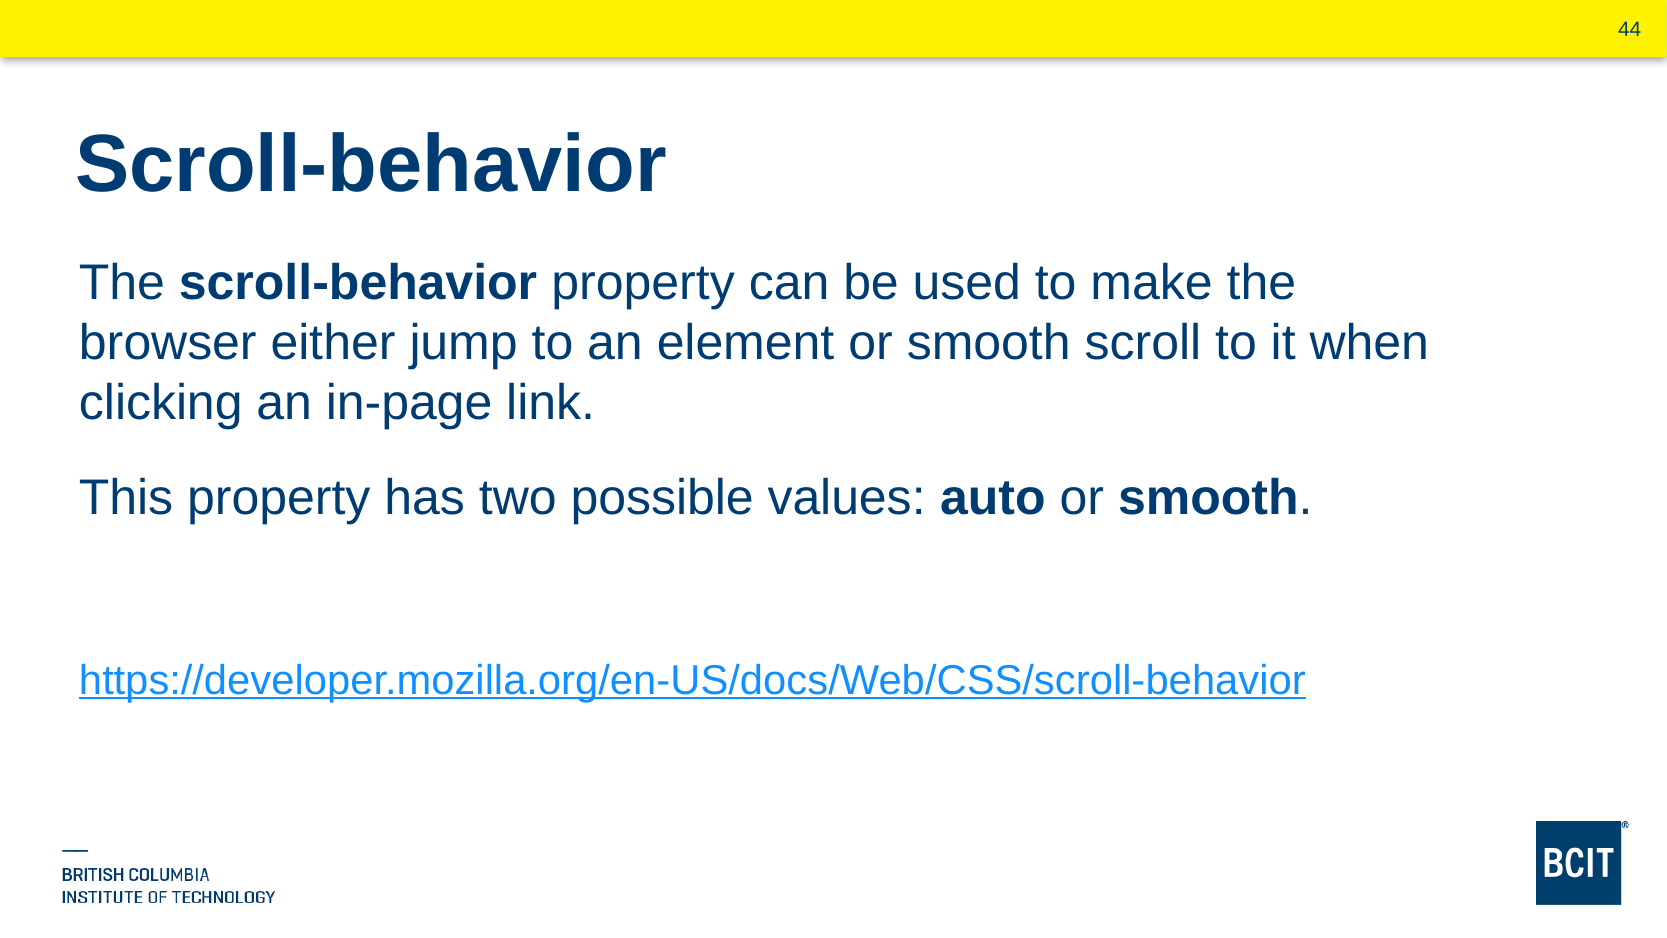

# Scroll-behavior
The scroll-behavior property can be used to make the browser either jump to an element or smooth scroll to it when clicking an in-page link.
This property has two possible values: auto or smooth.

https://developer.mozilla.org/en-US/docs/Web/CSS/scroll-behavior